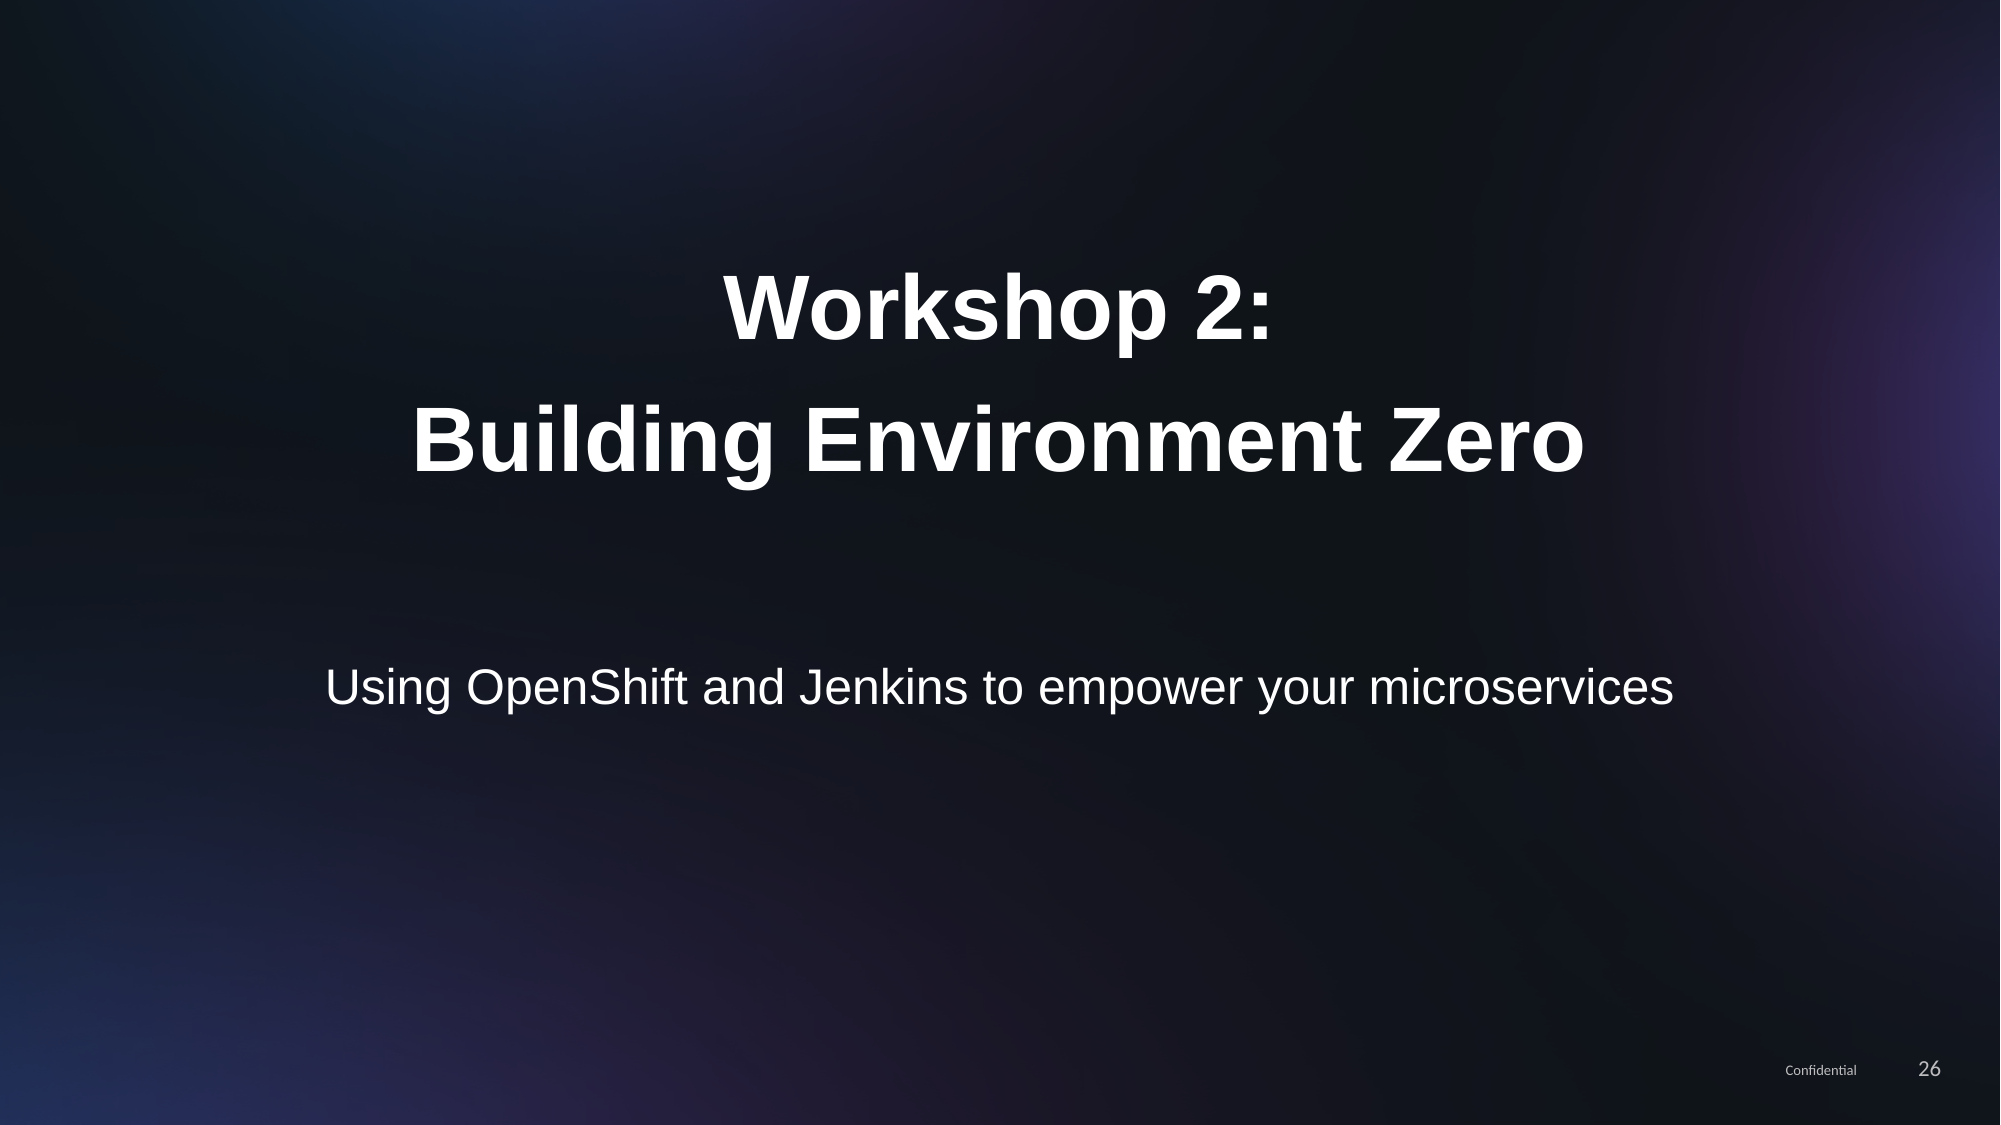

# Workshop 2: Building Environment Zero
Using OpenShift and Jenkins to empower your microservices